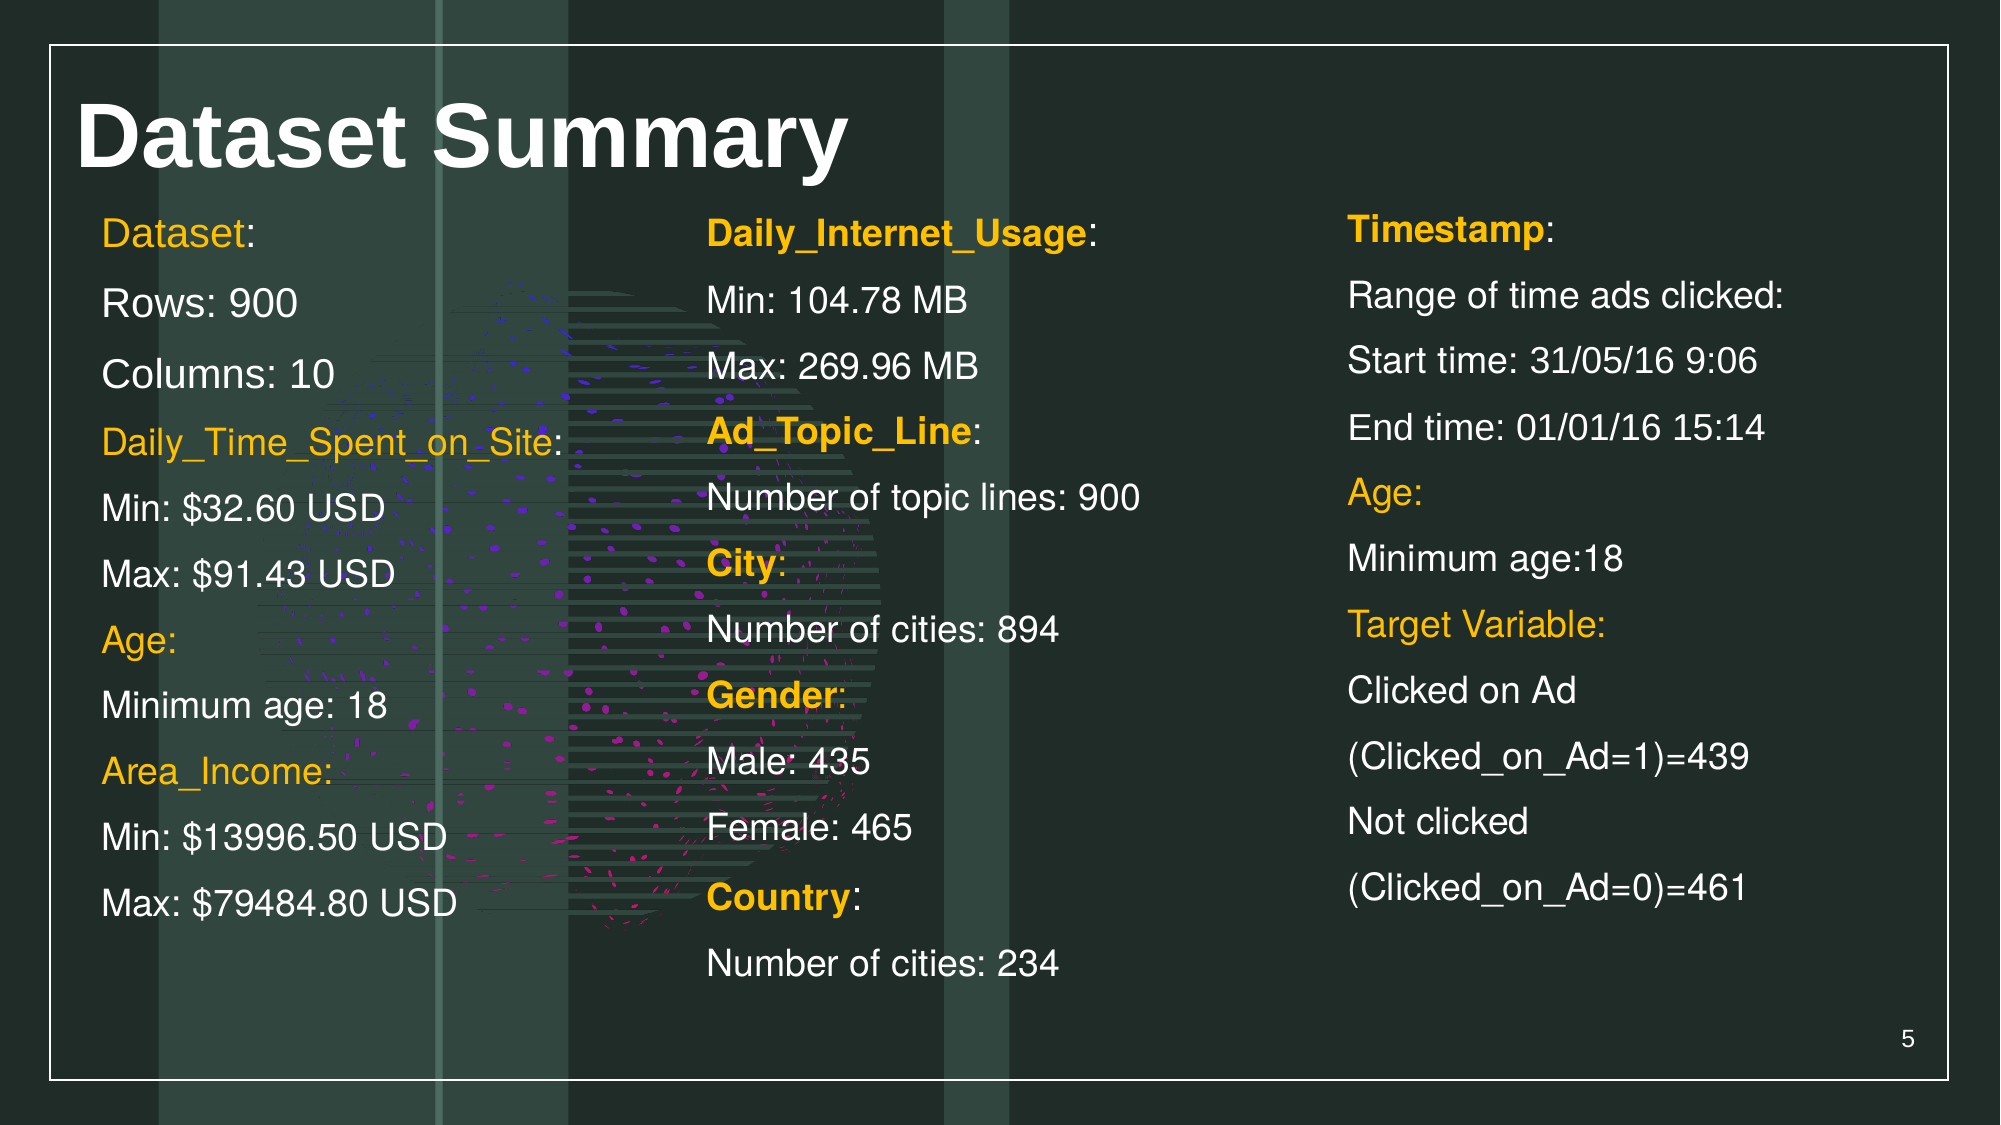

# Dataset Summary
Daily_Internet_Usage:
Min: 104.78 MB
Max: 269.96 MB
Ad_Topic_Line:
Number of topic lines: 900
City:
Number of cities: 894
Gender:
Male: 435
Female: 465
Country:
Number of cities: 234

Timestamp:
Range of time ads clicked:
Start time: 31/05/16 9:06
End time: 01/01/16 15:14
Age:
Minimum age:18
Target Variable:
Clicked on Ad
(Clicked_on_Ad=1)=439
Not clicked
(Clicked_on_Ad=0)=461

Dataset:
Rows: 900
Columns: 10
Daily_Time_Spent_on_Site:
Min: $32.60 USD
Max: $91.43 USD
Age:
Minimum age: 18
Area_Income:
Min: $13996.50 USD
Max: $79484.80 USD

5